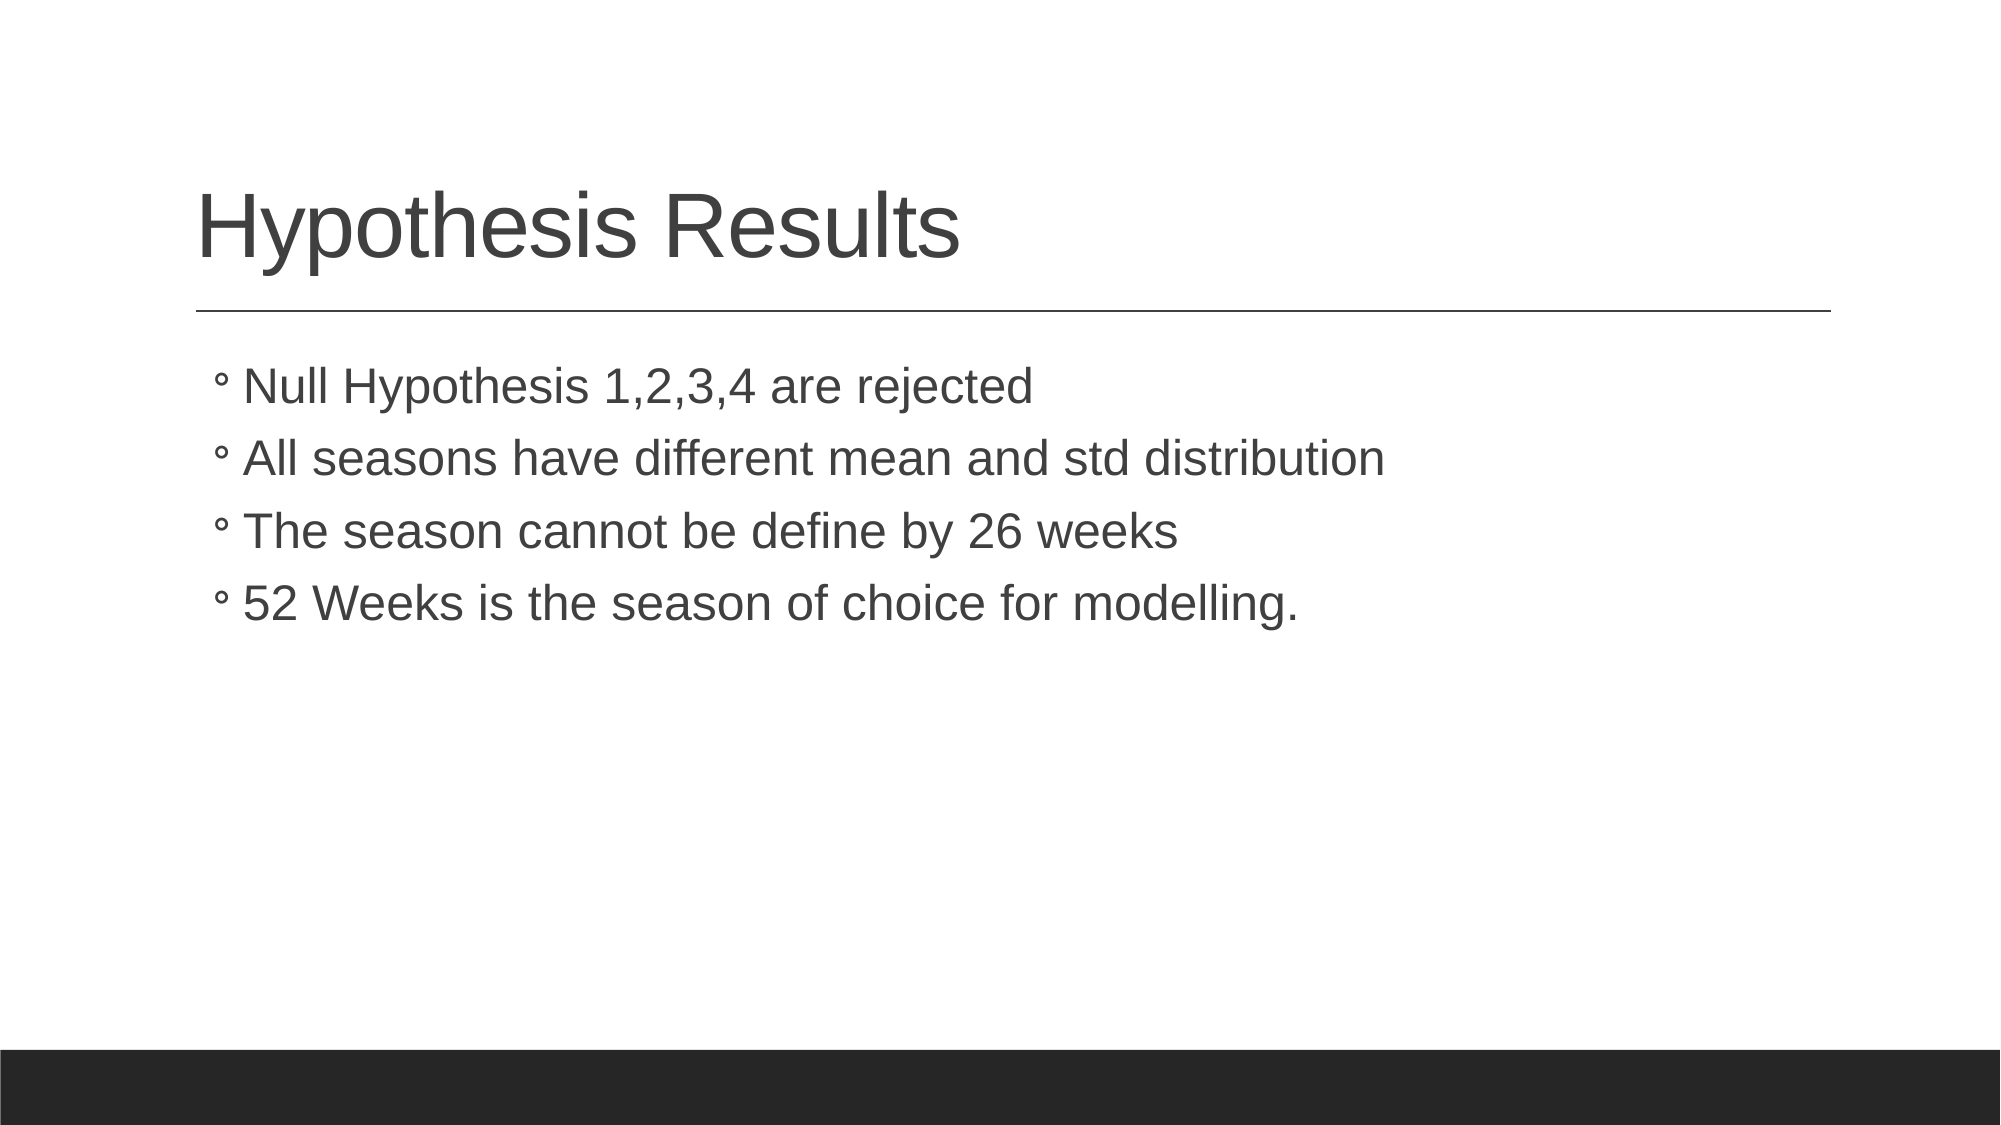

# Hypothesis Results
Null Hypothesis 1,2,3,4 are rejected
All seasons have different mean and std distribution
The season cannot be define by 26 weeks
52 Weeks is the season of choice for modelling.